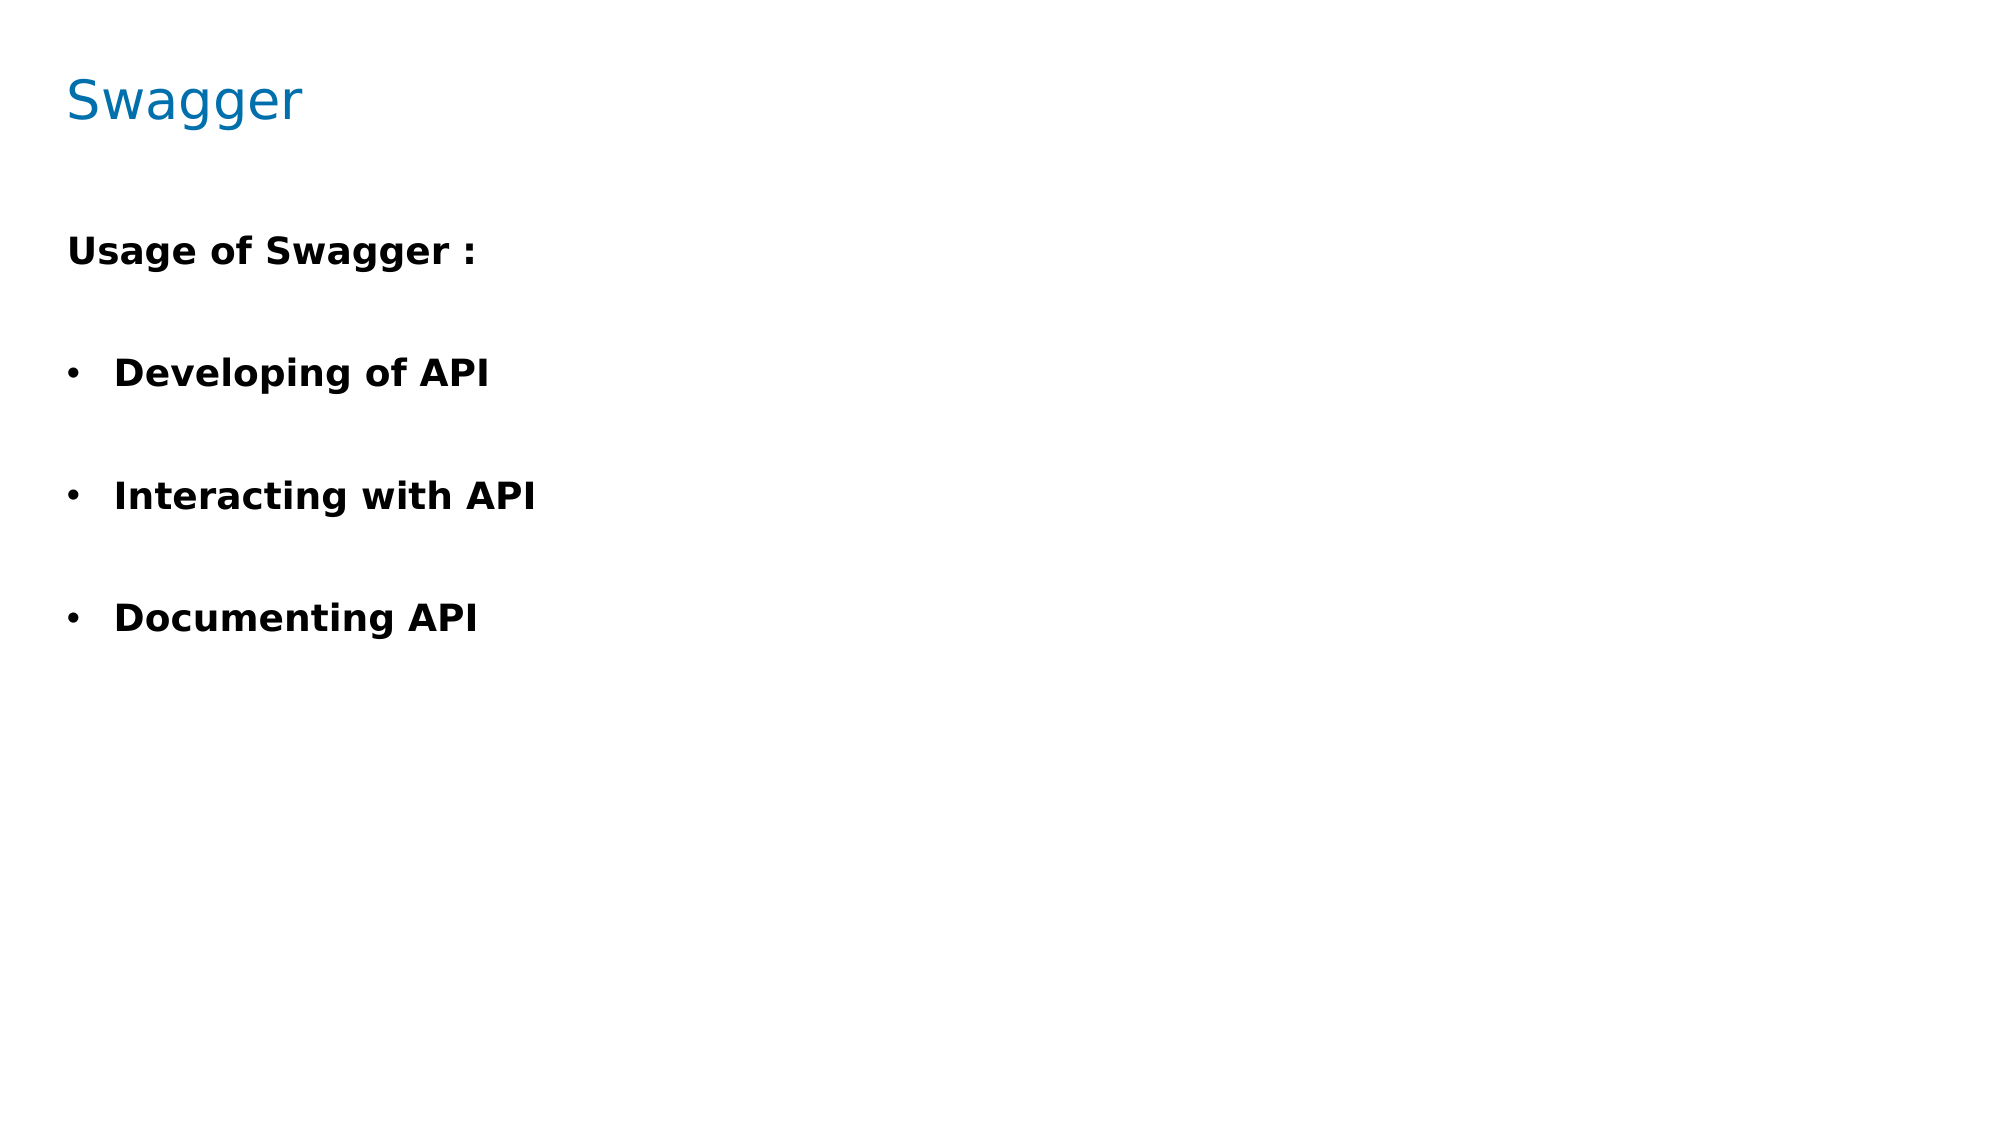

# Swagger
Usage of Swagger :

Developing of API

Interacting with API

Documenting API